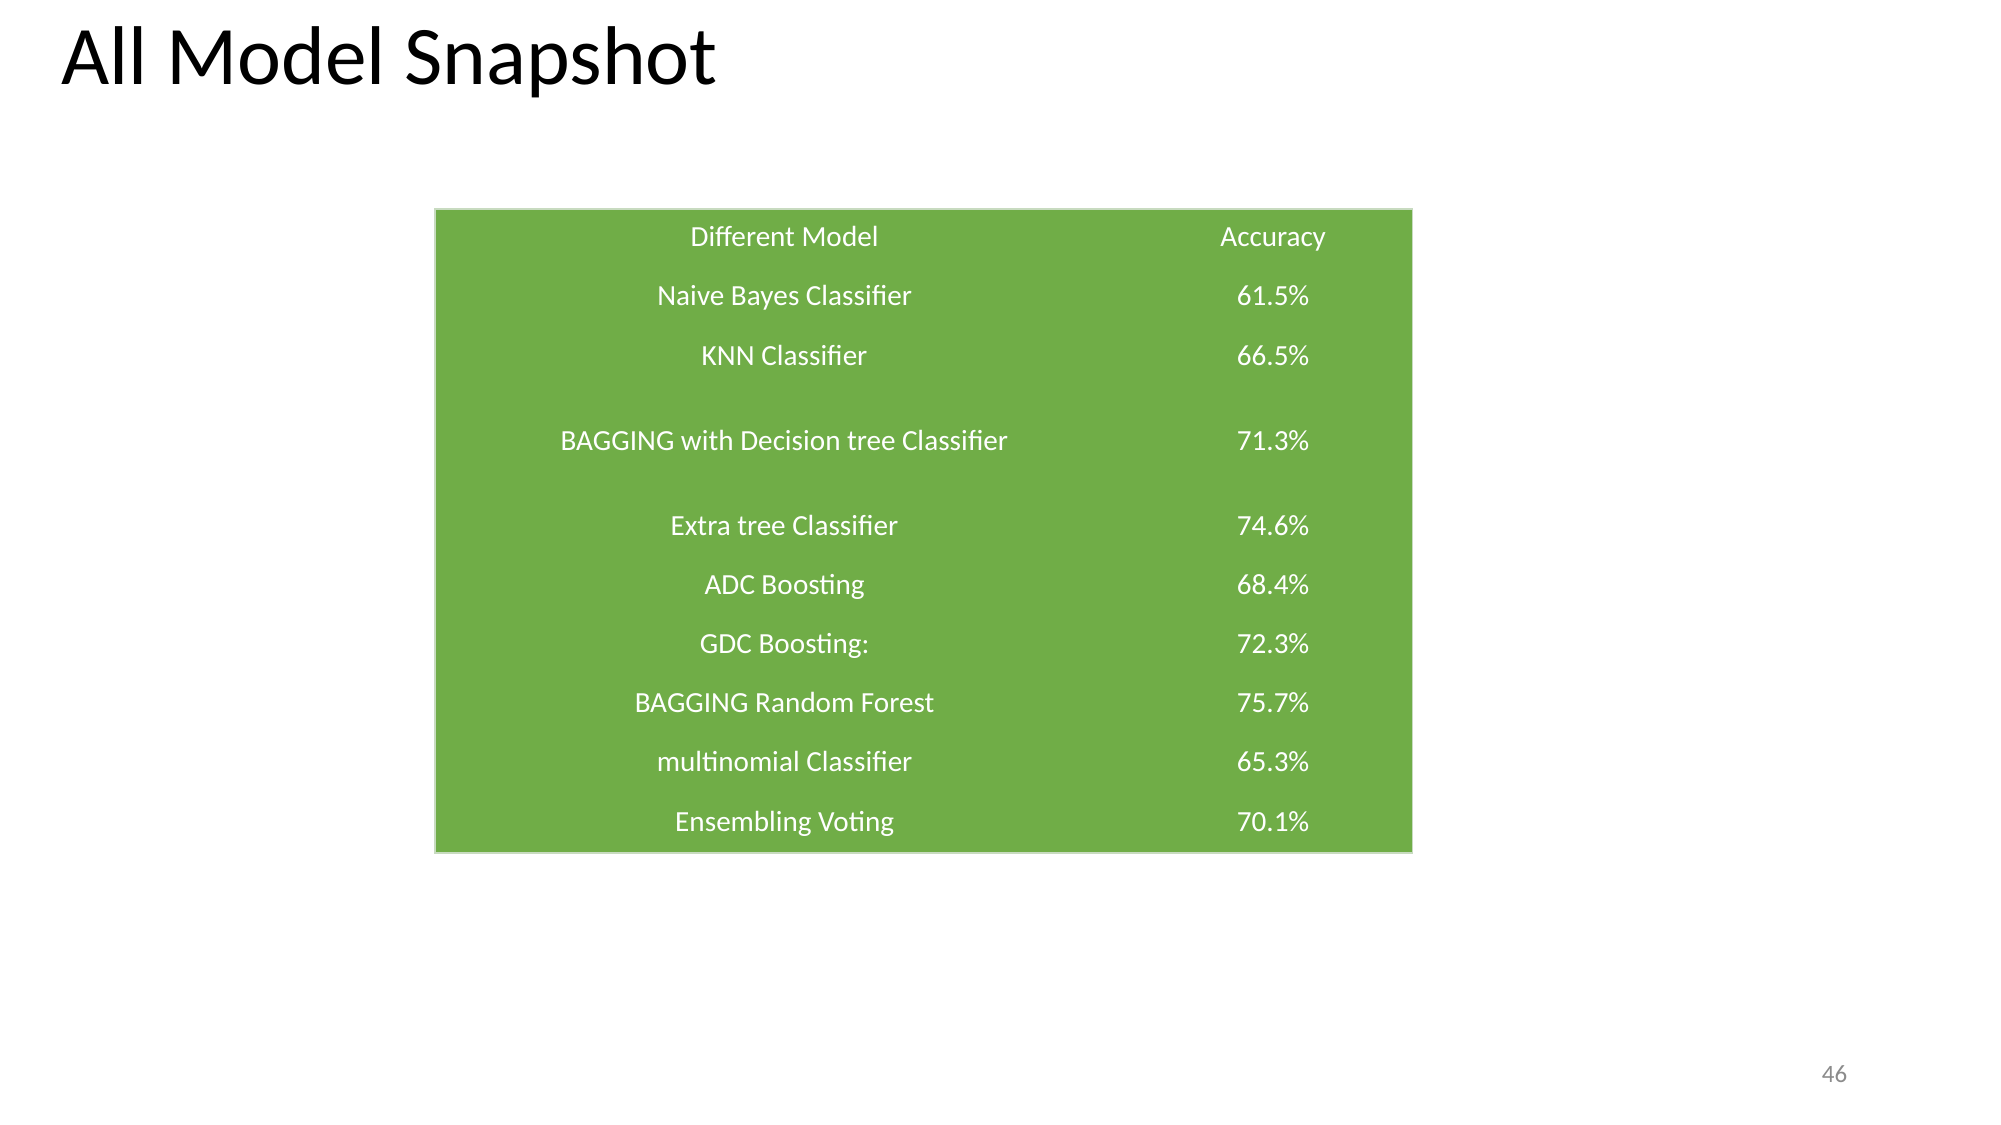

# All Model Snapshot
| Different Model | Accuracy |
| --- | --- |
| Naive Bayes Classifier | 61.5% |
| KNN Classifier | 66.5% |
| BAGGING with Decision tree Classifier | 71.3% |
| Extra tree Classifier | 74.6% |
| ADC Boosting | 68.4% |
| GDC Boosting: | 72.3% |
| BAGGING Random Forest | 75.7% |
| multinomial Classifier | 65.3% |
| Ensembling Voting | 70.1% |
46